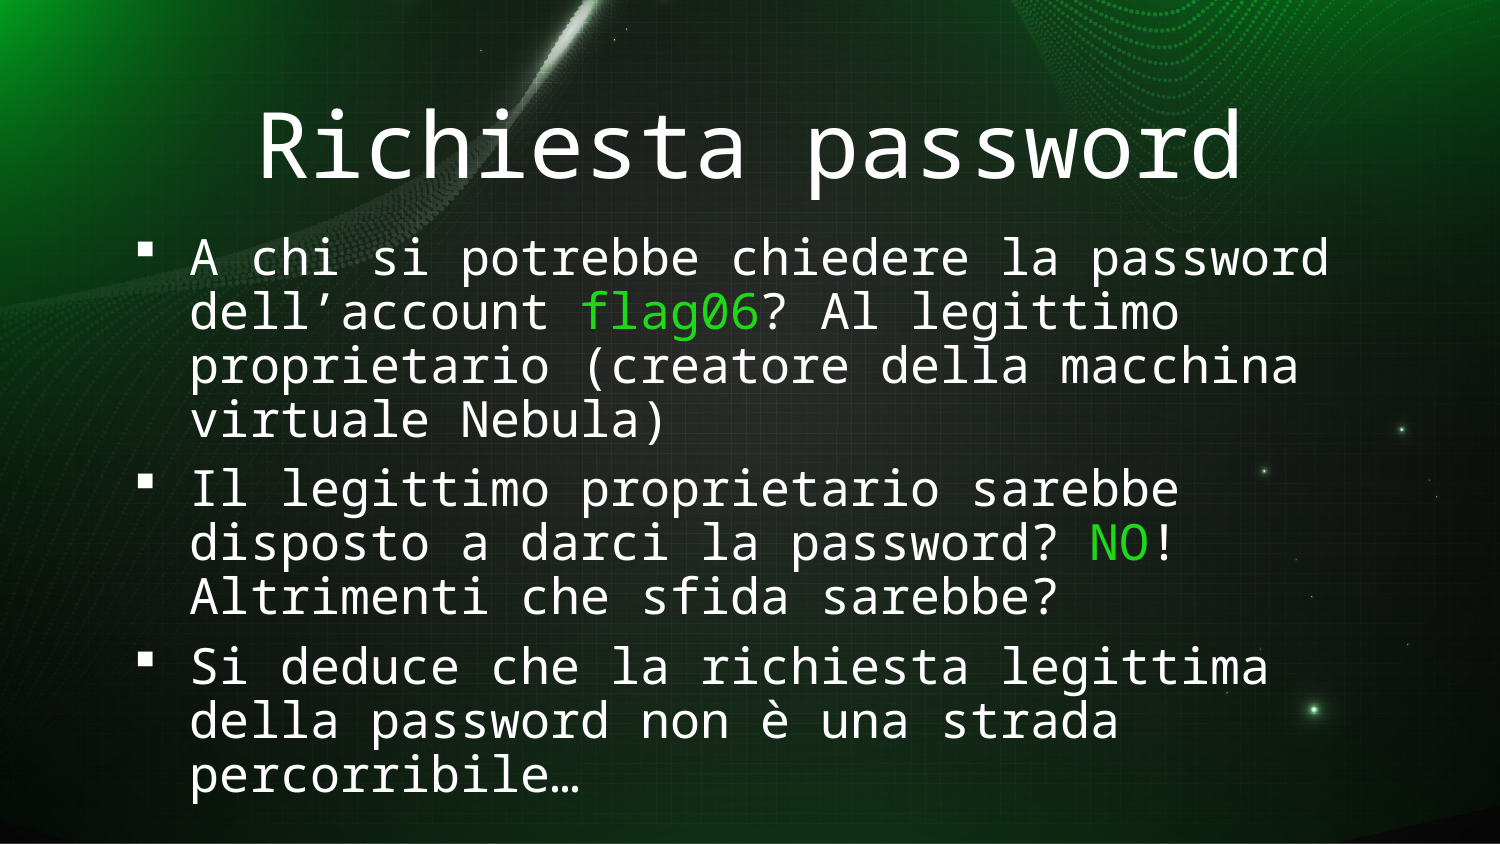

# Richiesta password
A chi si potrebbe chiedere la password dell’account flag06? Al legittimo proprietario (creatore della macchina virtuale Nebula)
Il legittimo proprietario sarebbe disposto a darci la password? NO! Altrimenti che sfida sarebbe?
Si deduce che la richiesta legittima della password non è una strada percorribile…